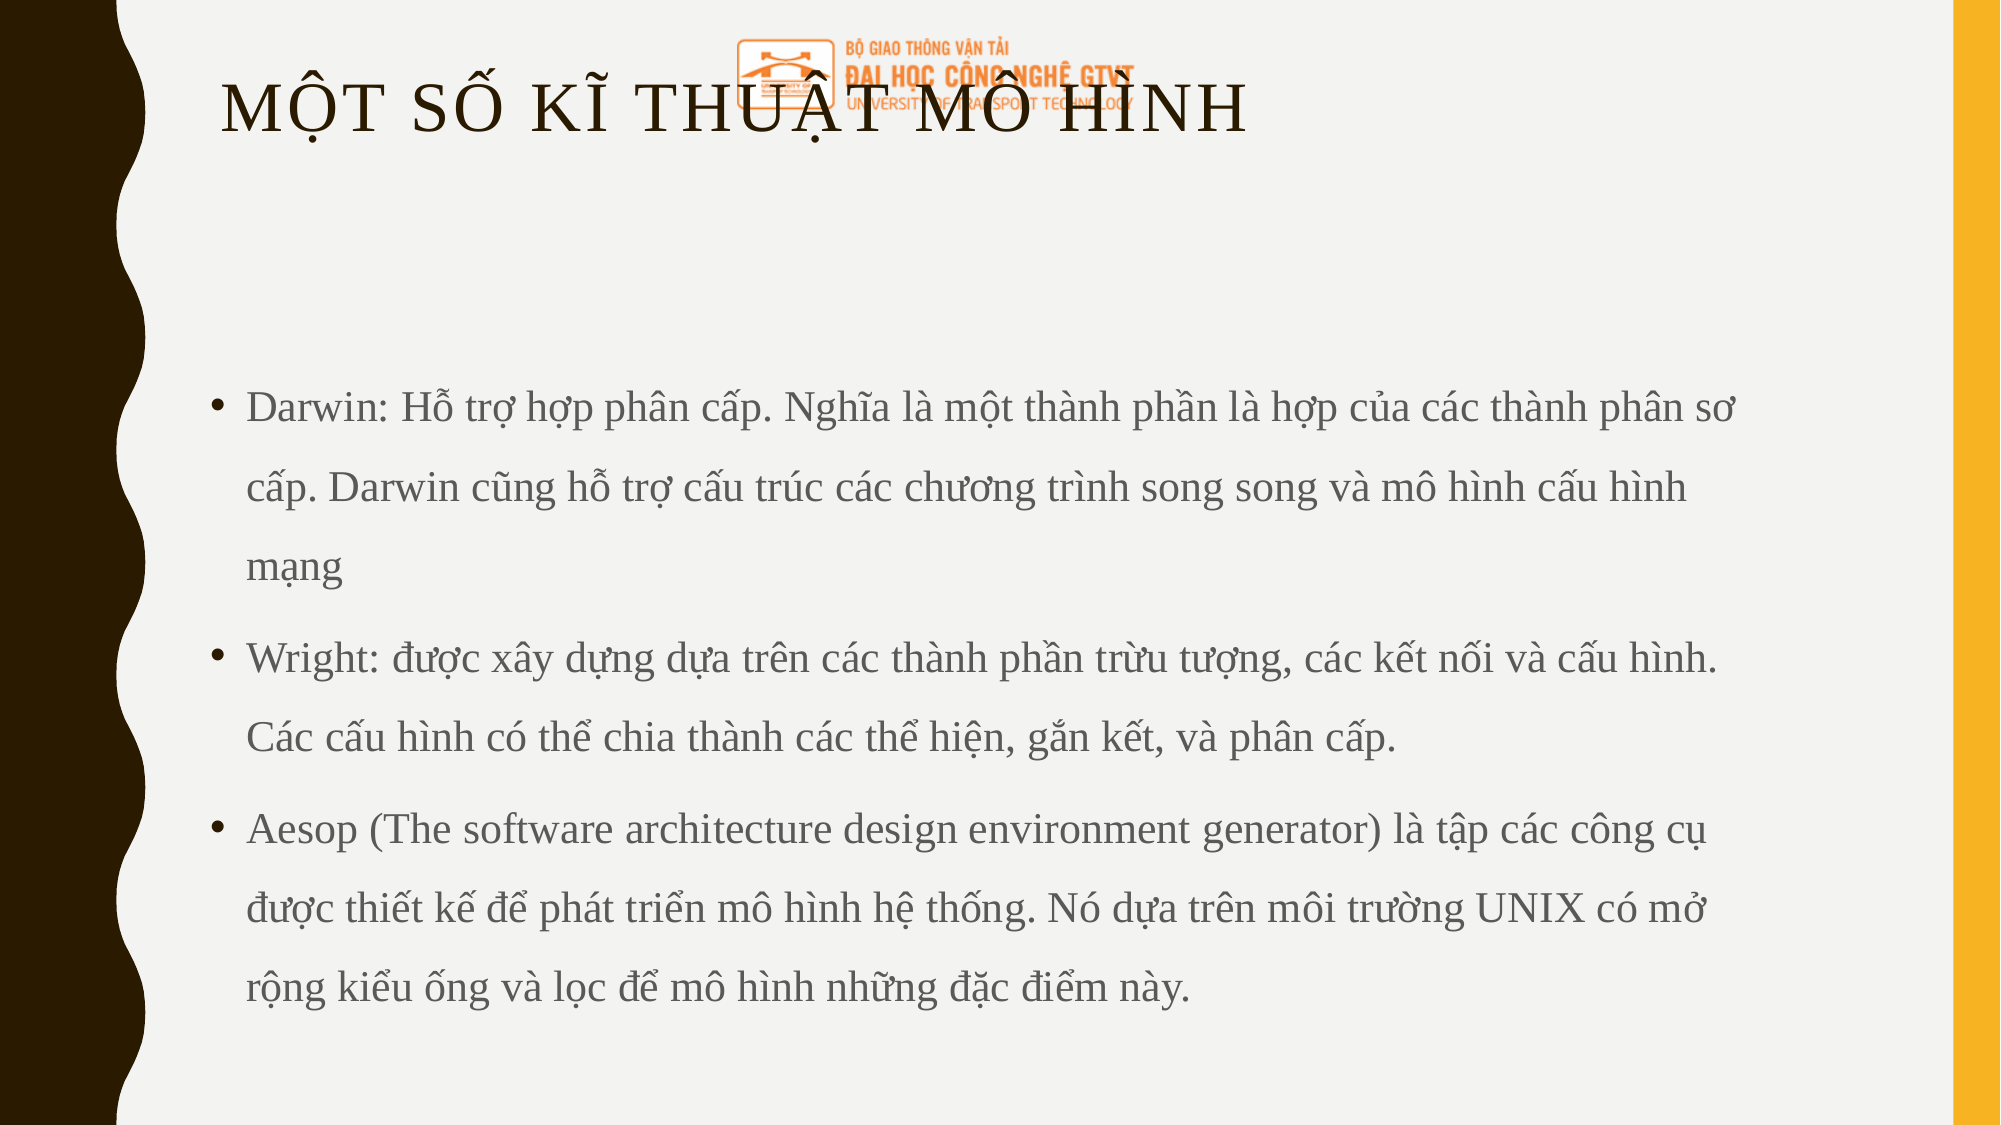

# Một số kĩ thuật mô hình
Darwin: Hỗ trợ hợp phân cấp. Nghĩa là một thành phần là hợp của các thành phân sơ cấp. Darwin cũng hỗ trợ cấu trúc các chương trình song song và mô hình cấu hình mạng
Wright: được xây dựng dựa trên các thành phần trừu tượng, các kết nối và cấu hình. Các cấu hình có thể chia thành các thể hiện, gắn kết, và phân cấp.
Aesop (The software architecture design environment generator) là tập các công cụ được thiết kế để phát triển mô hình hệ thống. Nó dựa trên môi trường UNIX có mở rộng kiểu ống và lọc để mô hình những đặc điểm này.